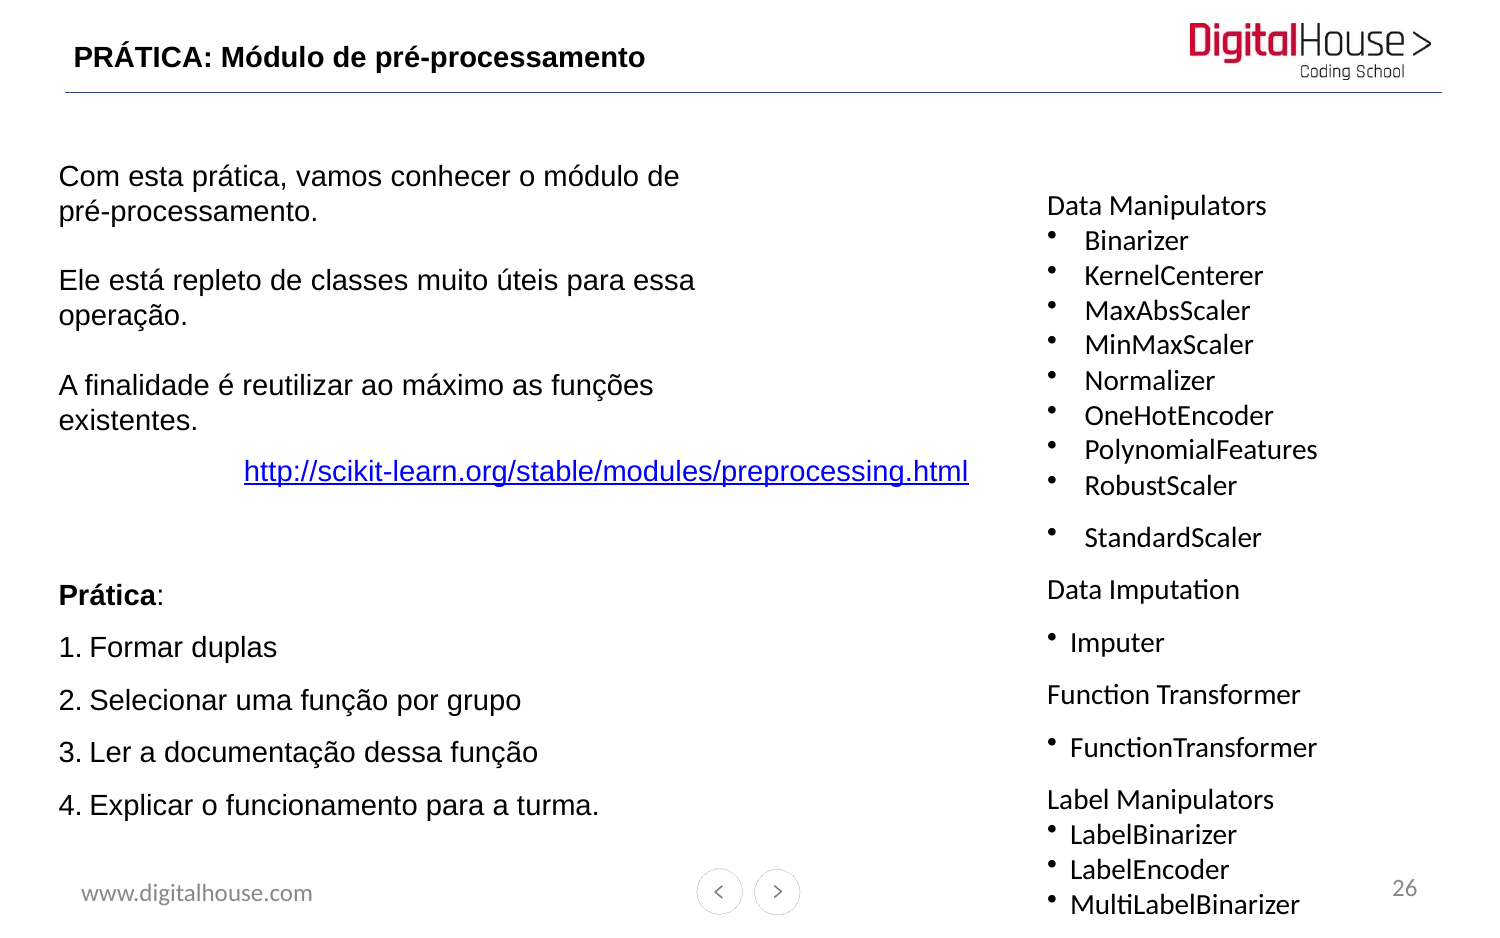

# PRÁTICA: Módulo de pré-processamento
Com esta prática, vamos conhecer o módulo de pré-processamento.

Ele está repleto de classes muito úteis para essa operação.

A finalidade é reutilizar ao máximo as funções existentes.

Prática:
Formar duplas
Selecionar uma função por grupo
Ler a documentação dessa função
Explicar o funcionamento para a turma.
Data Manipulators
Binarizer
KernelCenterer
MaxAbsScaler
MinMaxScaler
Normalizer
OneHotEncoder
PolynomialFeatures
RobustScaler
StandardScaler
Data Imputation
Imputer
Function Transformer
FunctionTransformer
Label Manipulators
LabelBinarizer
LabelEncoder
MultiLabelBinarizer
http://scikit-learn.org/stable/modules/preprocessing.html
26